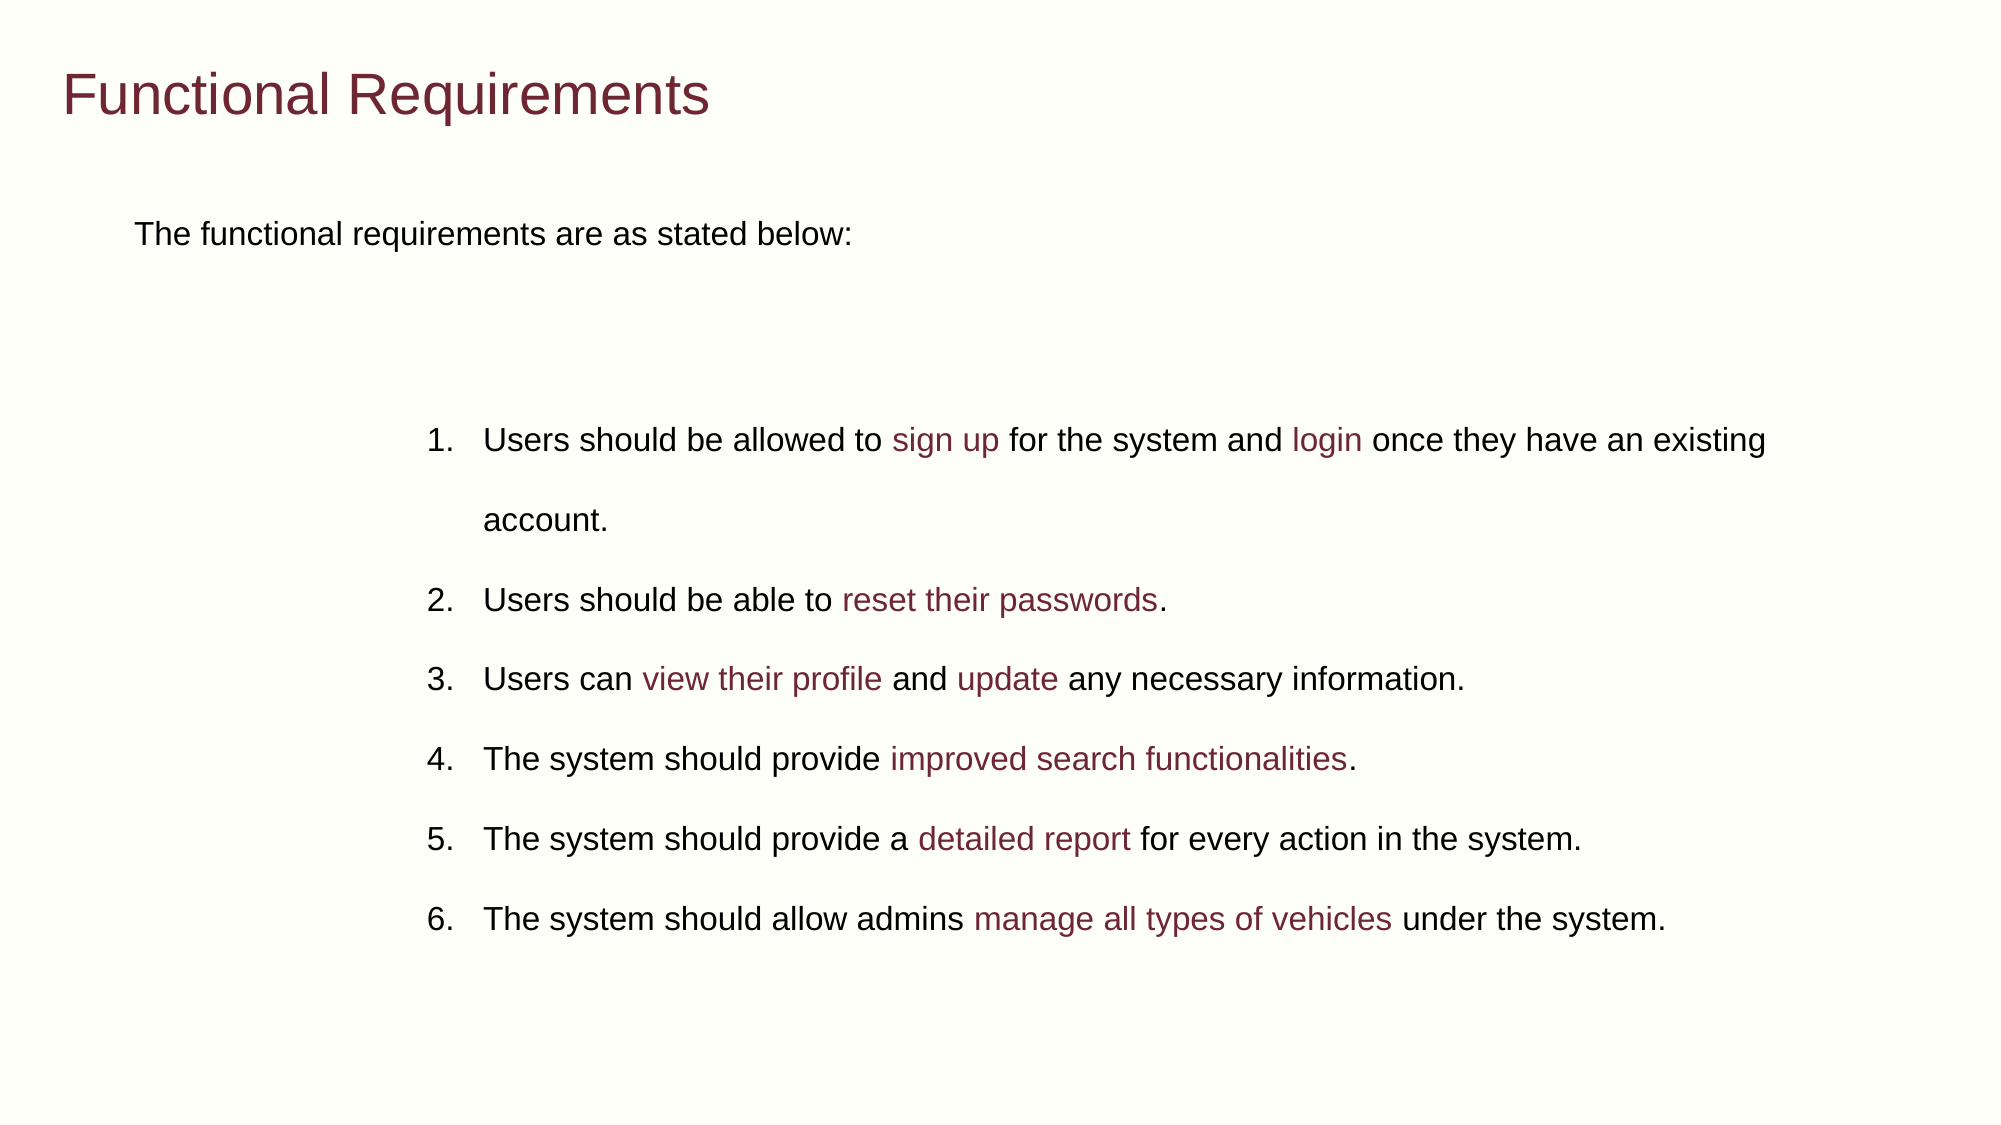

Non-Functional Requirements
User Requirements
Functional Requirements
The functional requirements are as stated below:
Users should be allowed to sign up for the system and login once they have an existing account.
Users should be able to reset their passwords.
Users can view their profile and update any necessary information.
The system should provide improved search functionalities.
The system should provide a detailed report for every action in the system.
The system should allow admins manage all types of vehicles under the system.